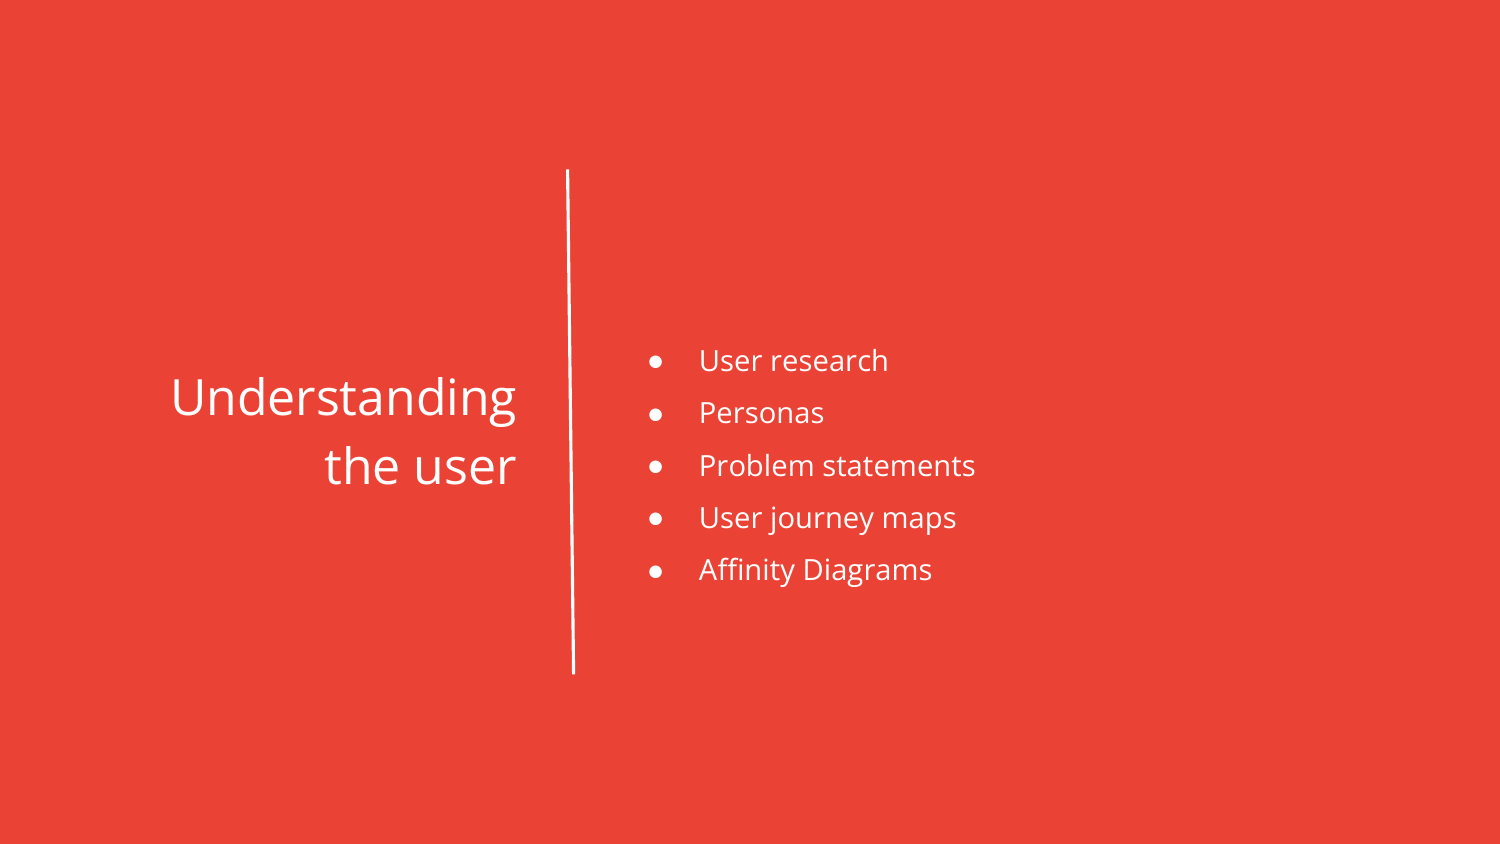

User research
Personas
Problem statements
User journey maps
Affinity Diagrams
Understanding
the user